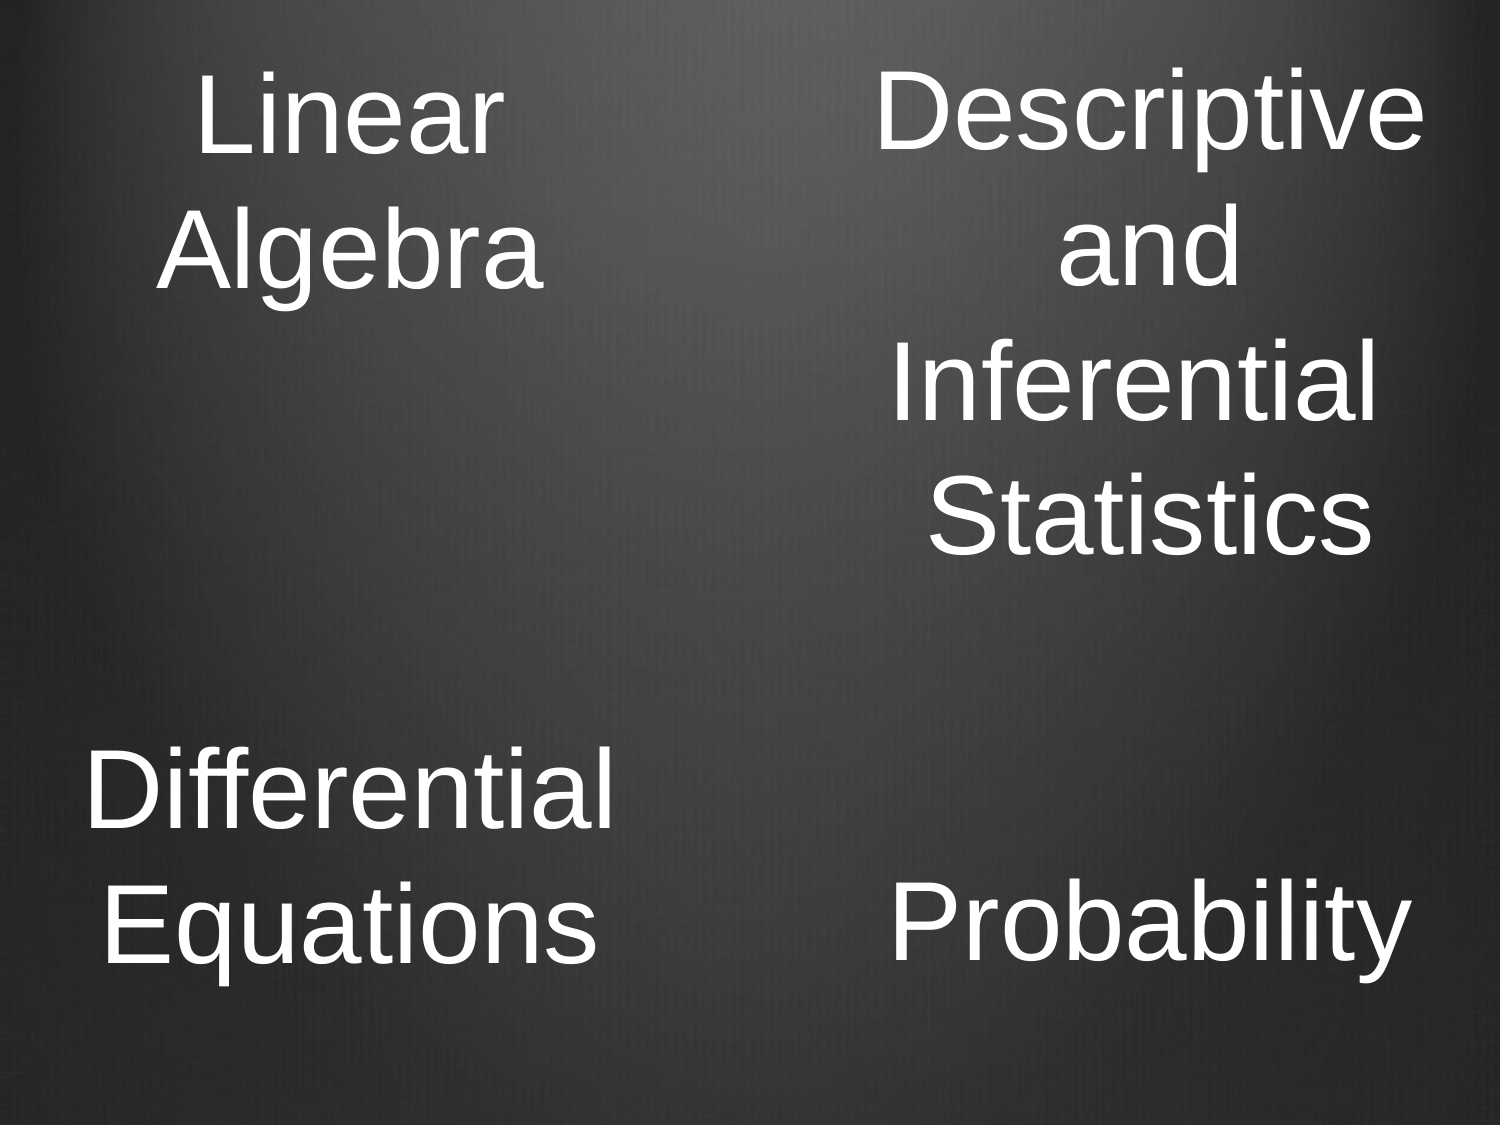

# Descriptive and Inferential Statistics Probability
Linear Algebra

Differential Equations